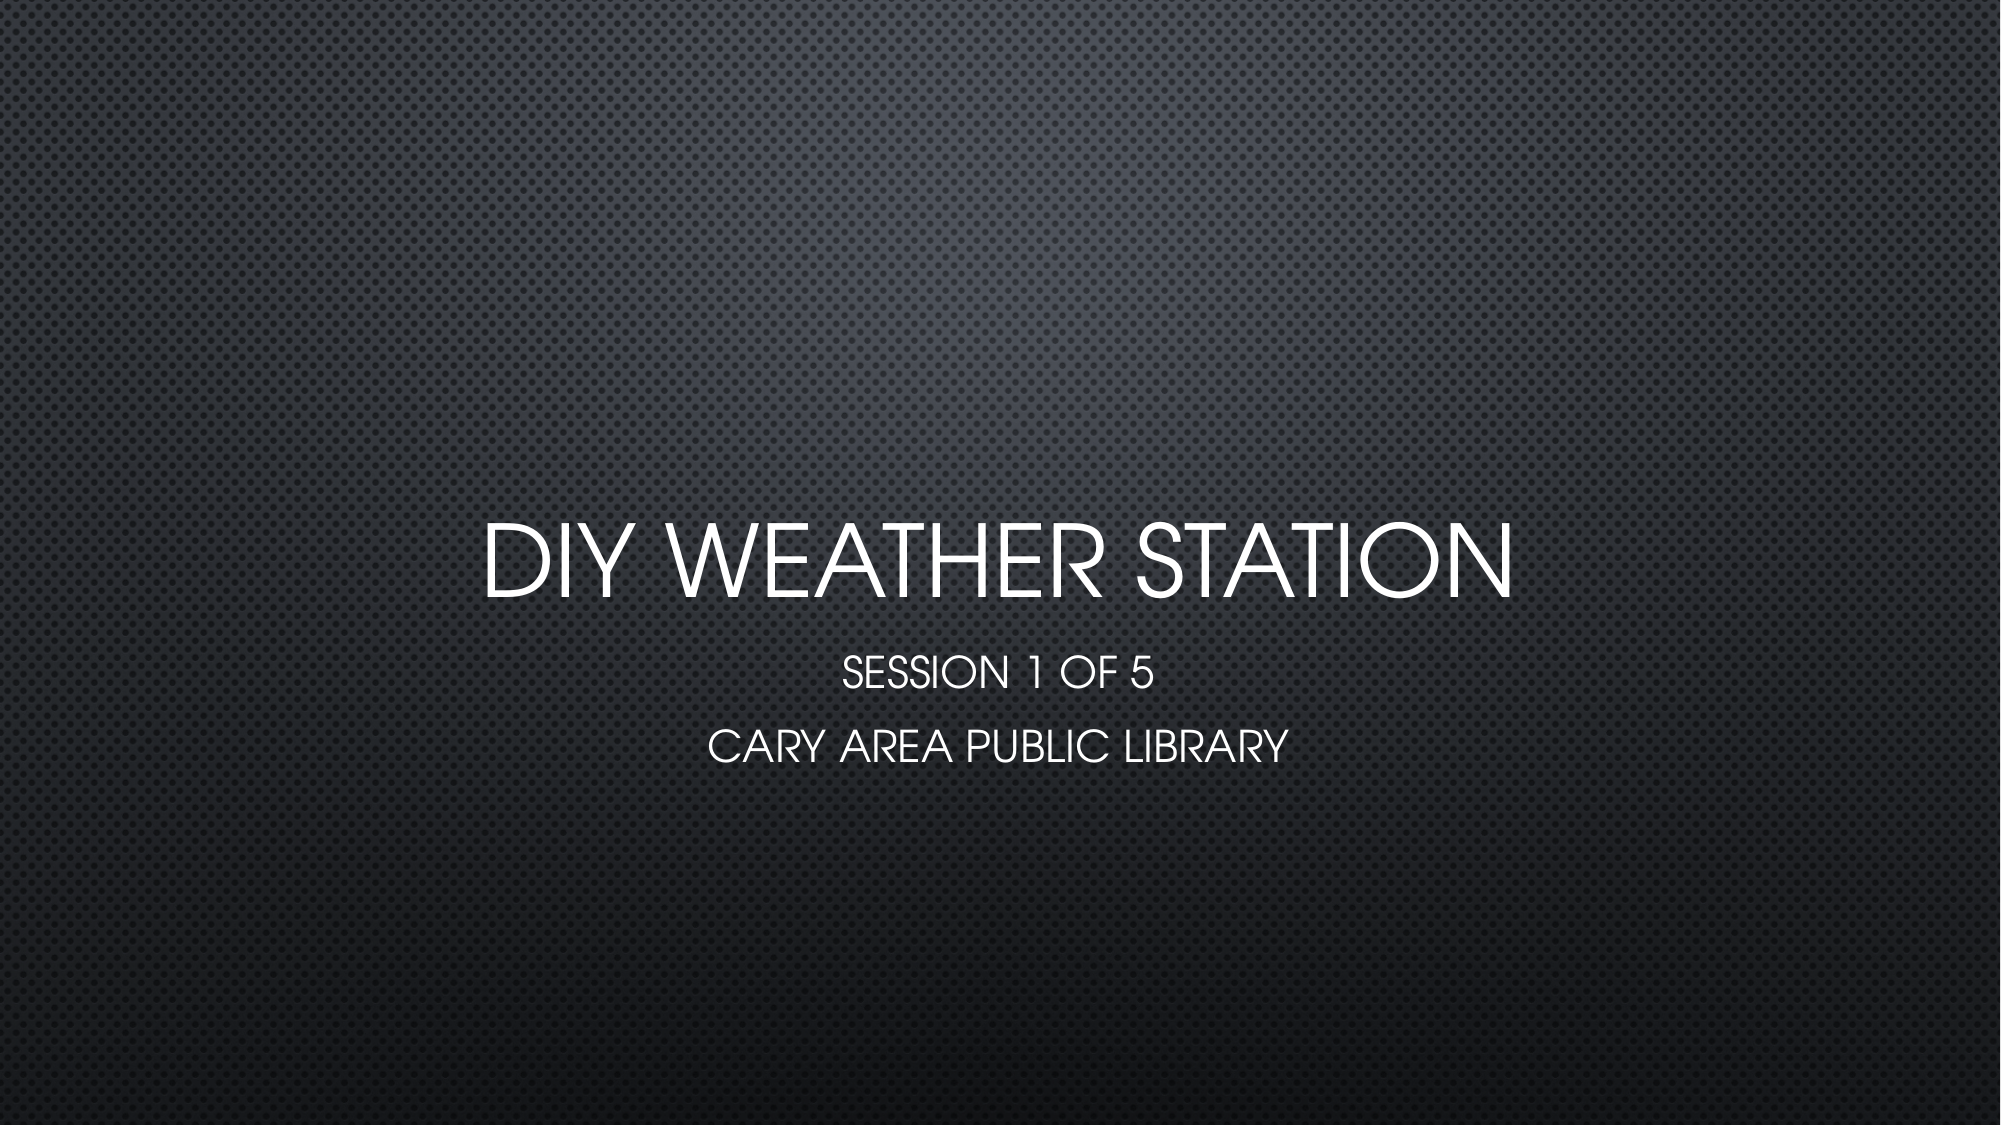

# DIY weather station
Session 1 of 5
Cary area public library